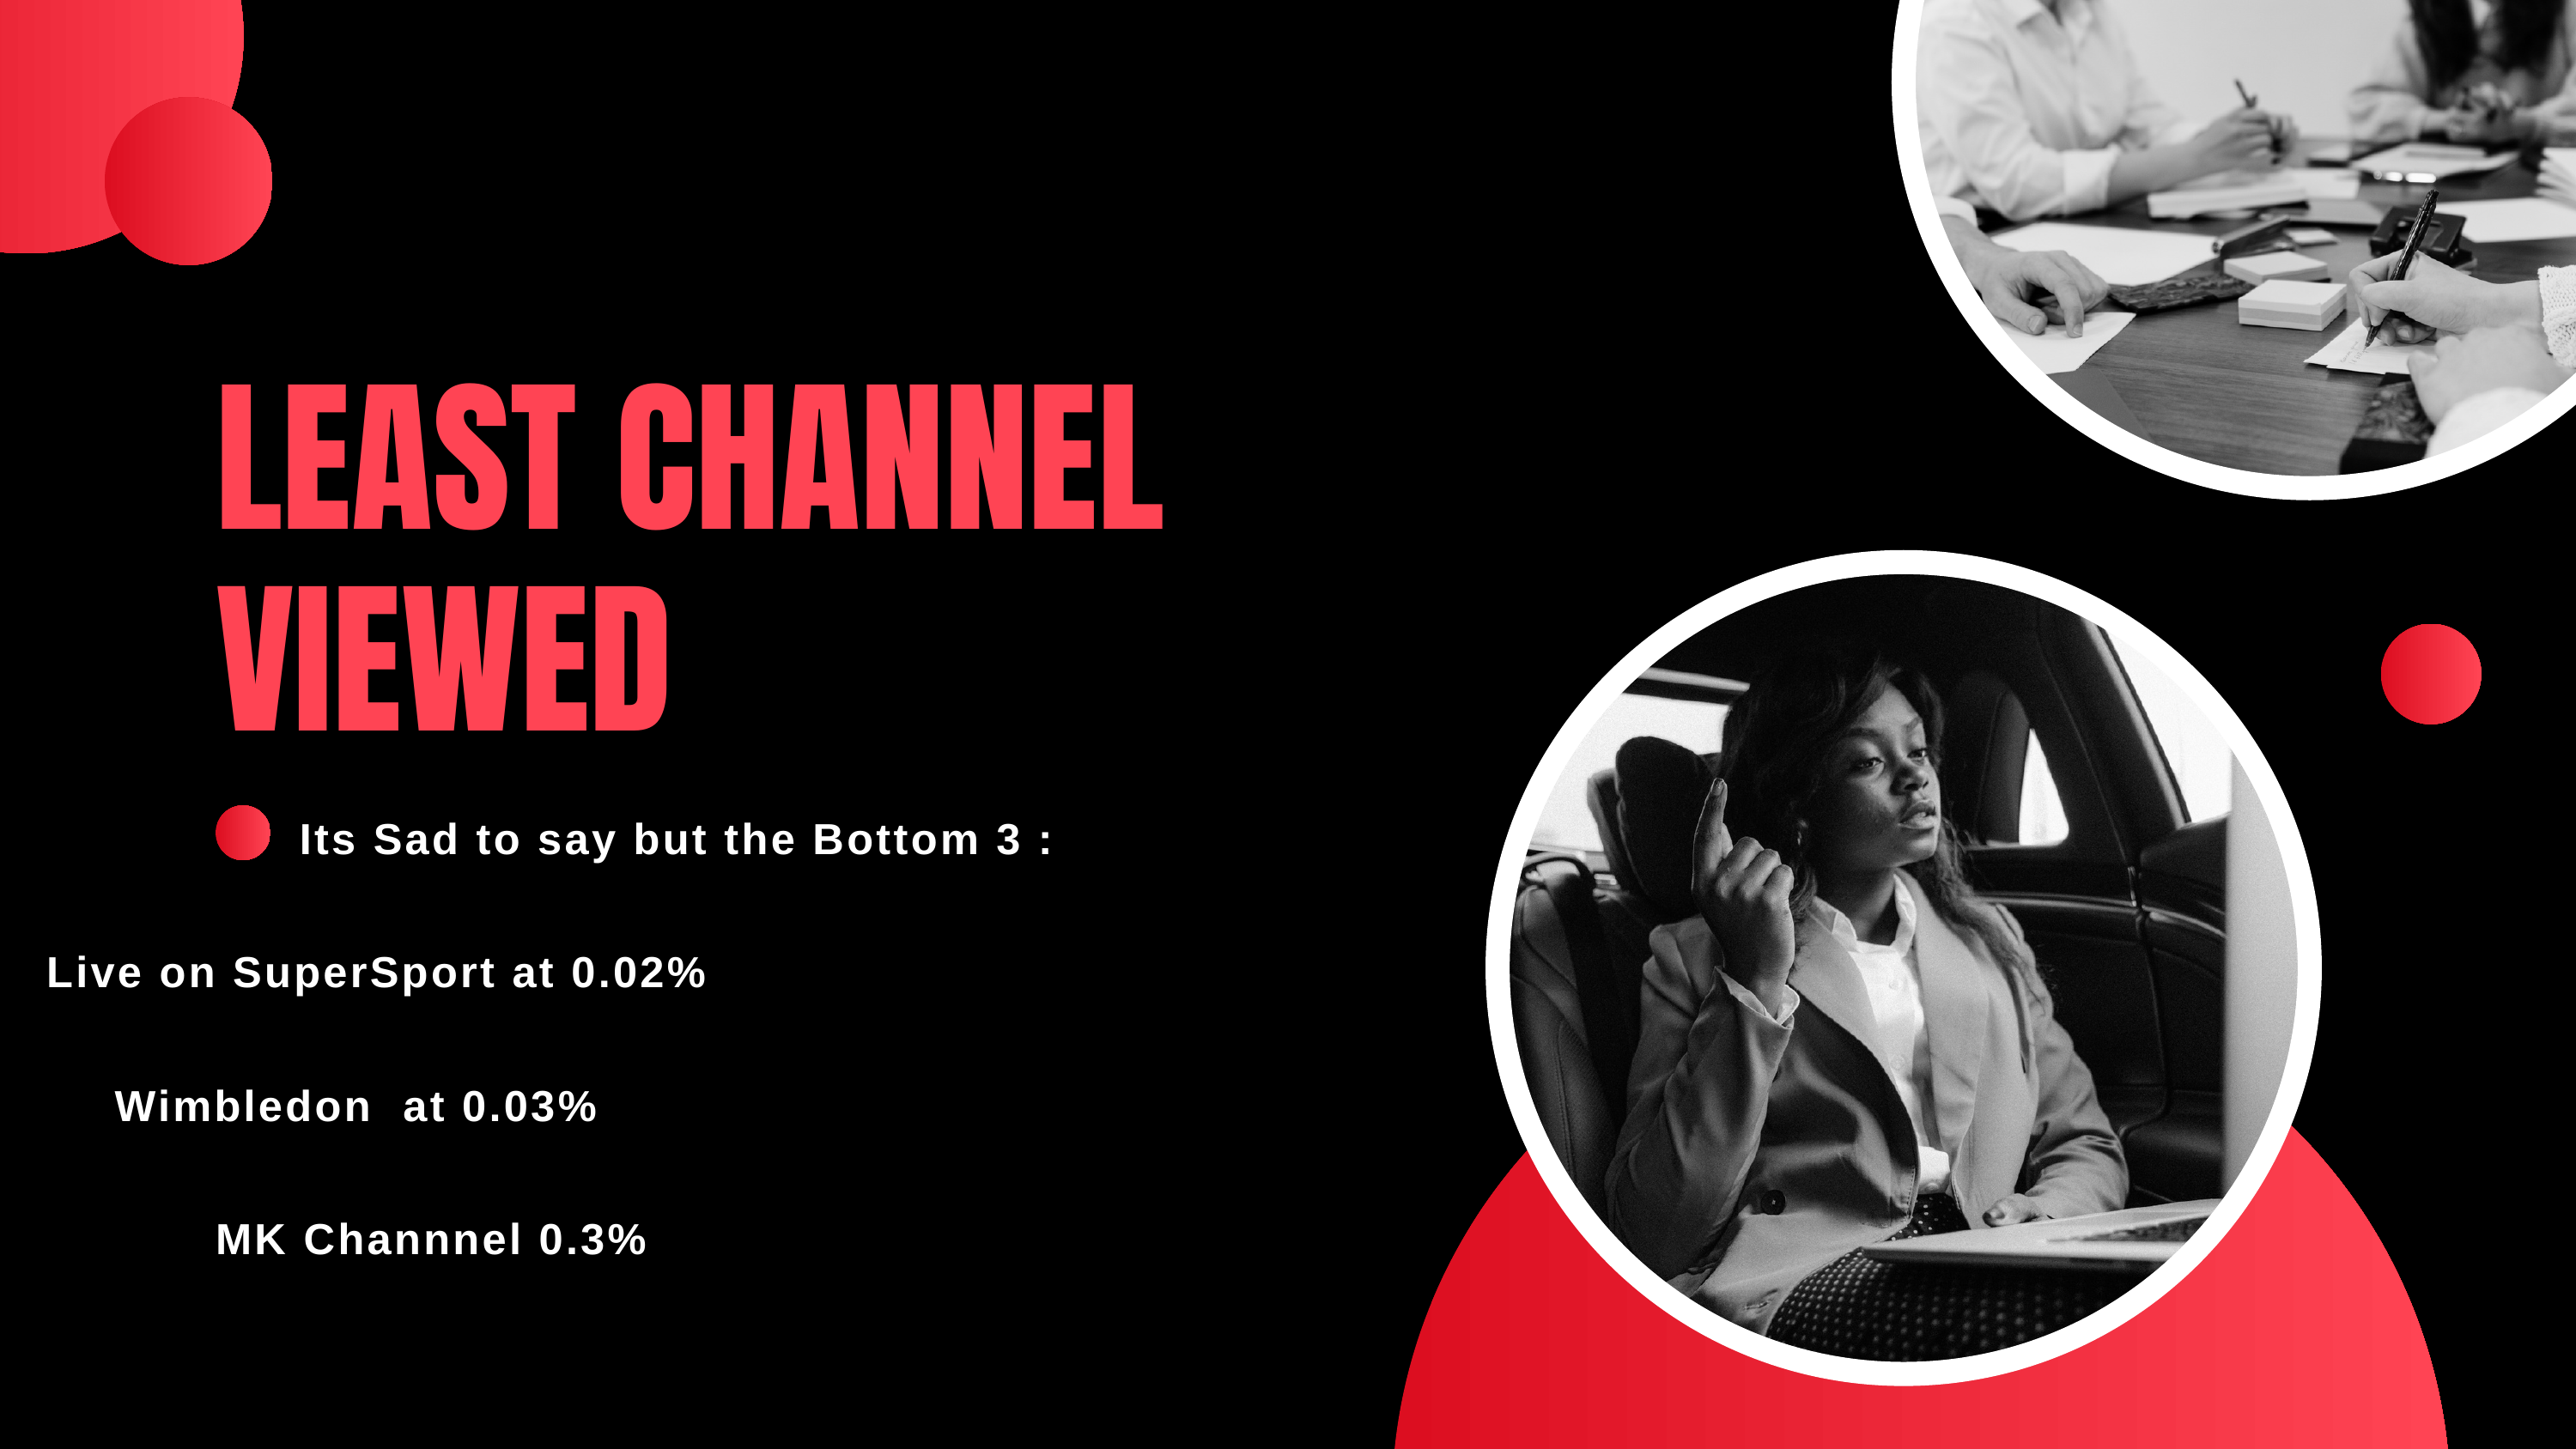

LEAST CHANNEL VIEWED

Its Sad to say but the Bottom 3 :

Live on SuperSport at 0.02%

Wimbledon  at 0.03%
MK Channnel 0.3%